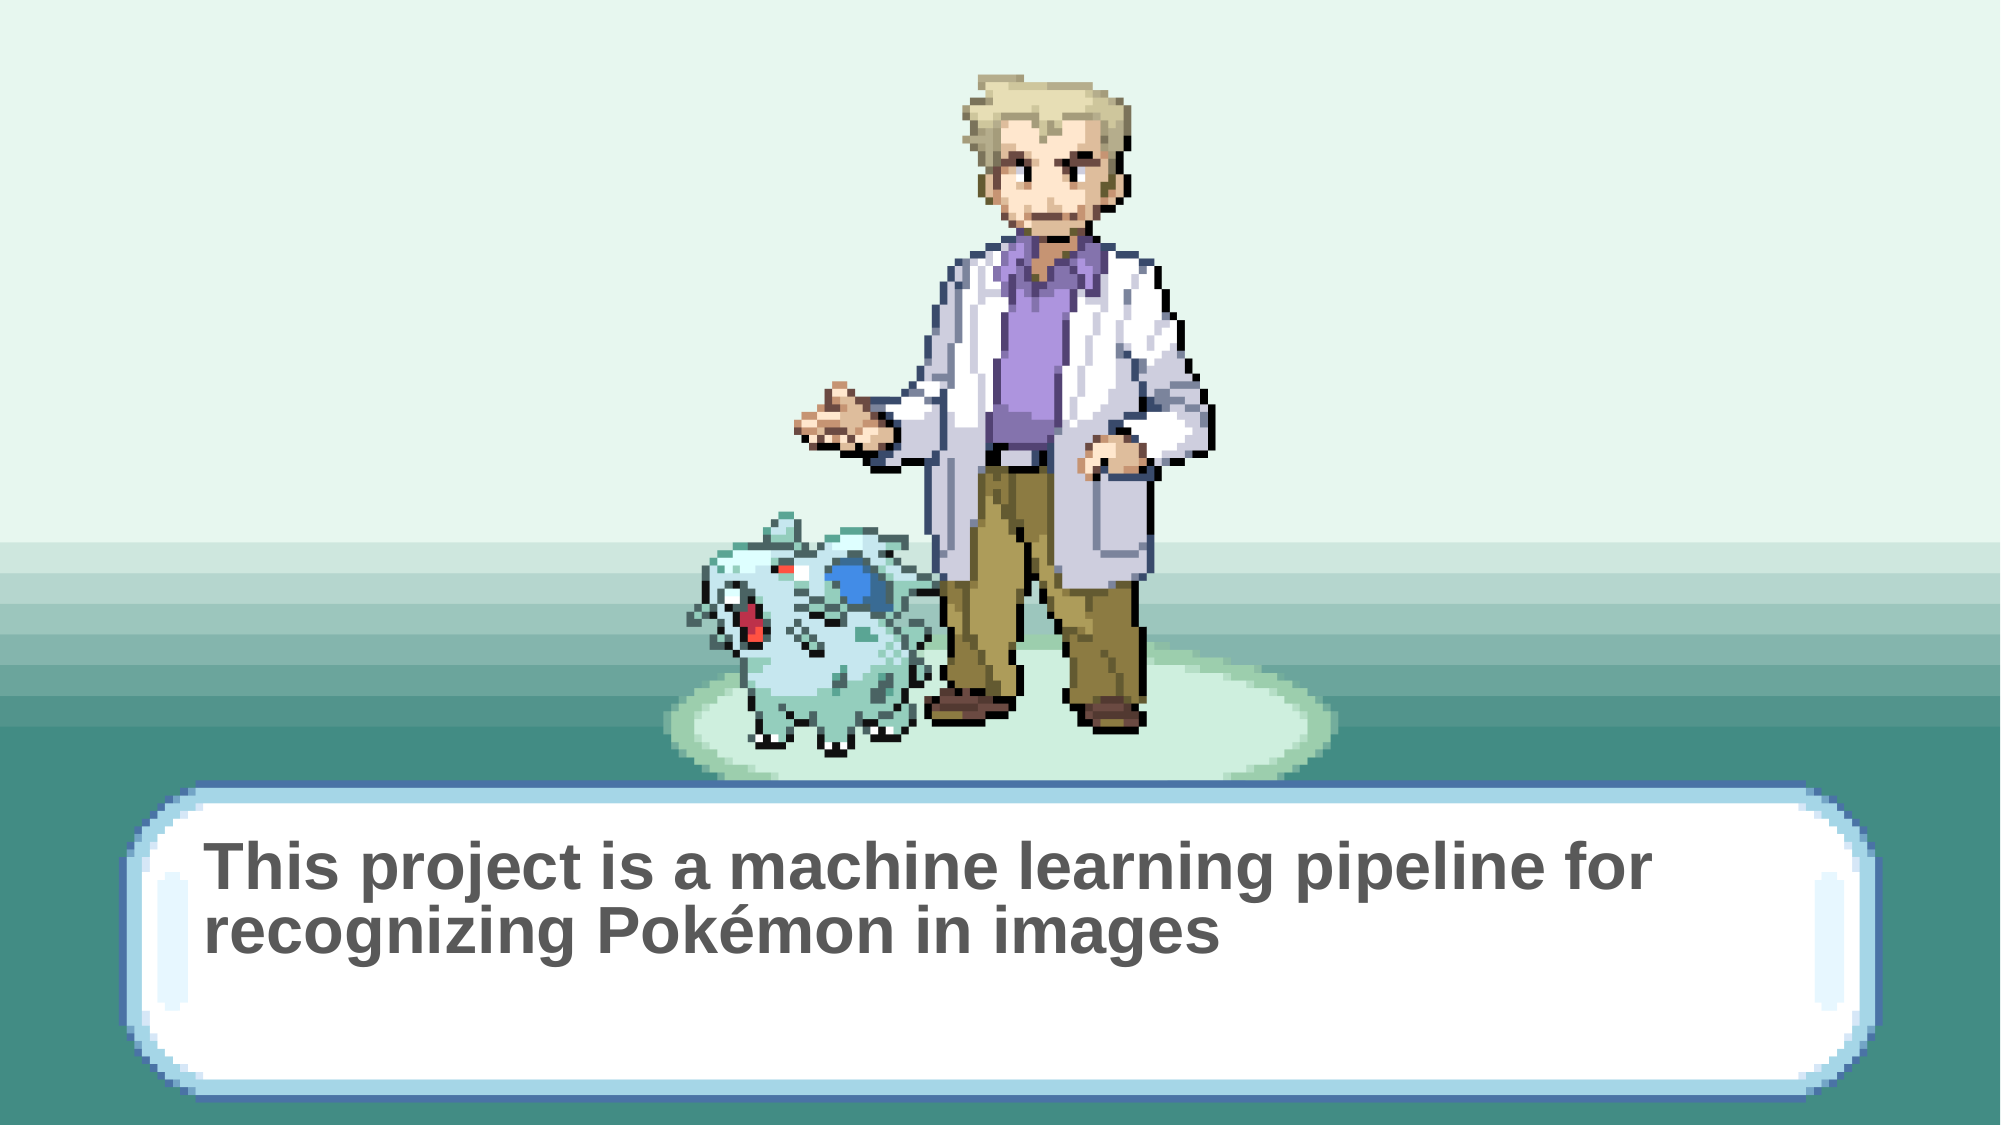

# This project is a machine learning pipeline for recognizing Pokémon in images